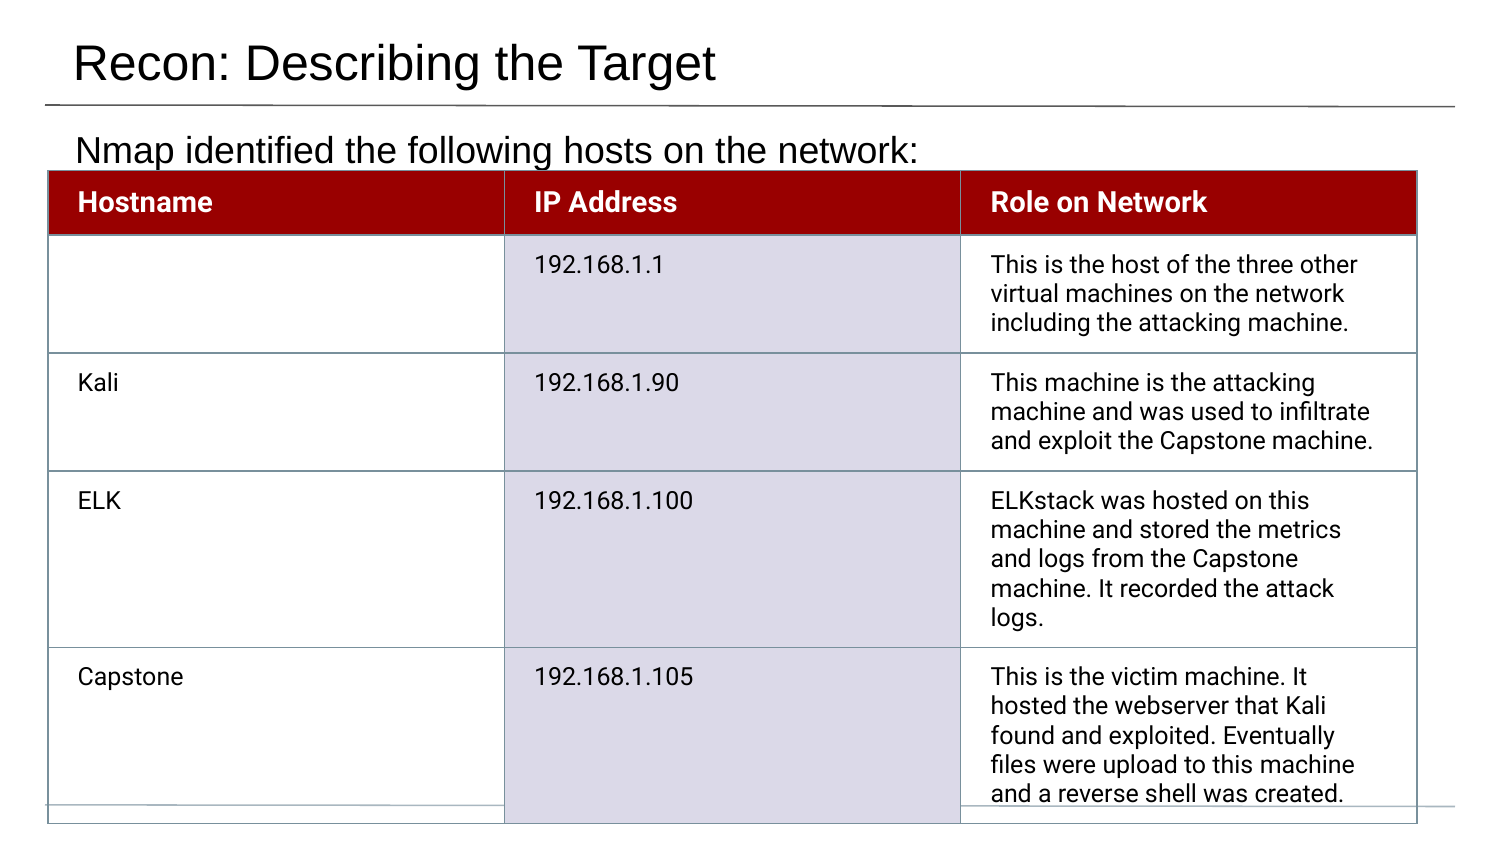

# Recon: Describing the Target
Nmap identified the following hosts on the network:
| Hostname | IP Address | Role on Network |
| --- | --- | --- |
|  | 192.168.1.1 | This is the host of the three other virtual machines on the network including the attacking machine. |
| Kali | 192.168.1.90 | This machine is the attacking machine and was used to infiltrate and exploit the Capstone machine. |
| ELK | 192.168.1.100 | ELKstack was hosted on this machine and stored the metrics and logs from the Capstone machine. It recorded the attack logs. |
| Capstone | 192.168.1.105 | This is the victim machine. It hosted the webserver that Kali found and exploited. Eventually files were upload to this machine and a reverse shell was created. |